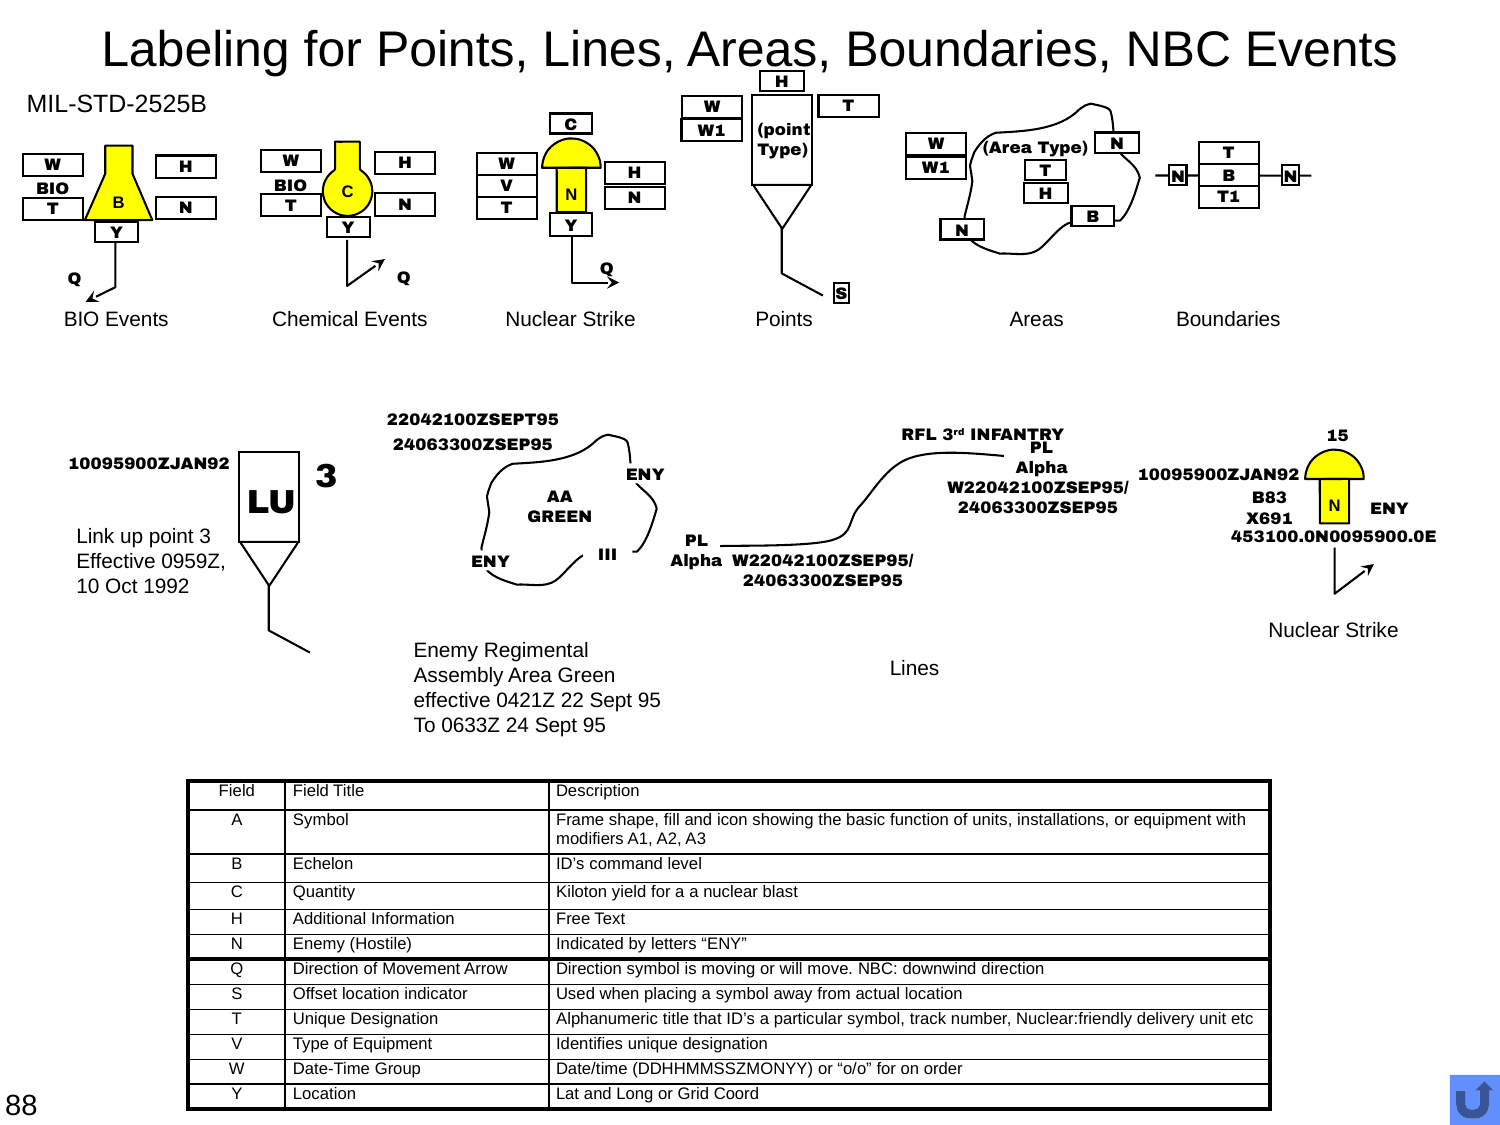

# Labeling for Points, Lines, Areas, Boundaries, NBC Events
H
MIL-STD-2525B

(point
Type)
T
W

N
W
(Area Type)
W1
T
H
B
N
C
W1

N

C
T
N
B
N

T1

B
W
H
W
W
H
H
BIO
V
BIO
N
N
T
T
N
T
Y
Y
Y

Q
Q
Q
S
Nuclear Strike
BIO Events
Chemical Events
Points
Areas
Boundaries
22042100ZSEPT95
RFL 3rd INFANTRY
15
24063300ZSEP95

PL
Alpha

N

10095900ZJAN92
3
ENY
10095900ZJAN92
W22042100ZSEP95/
24063300ZSEP95
LU
AA
GREEN
B83
ENY
X691
Link up point 3
Effective 0959Z,
10 Oct 1992
453100.0N0095900.0E
PL
Alpha
III

W22042100ZSEP95/
24063300ZSEP95
ENY

Nuclear Strike
Enemy Regimental
Assembly Area Green
effective 0421Z 22 Sept 95
To 0633Z 24 Sept 95
Lines
| Field | Field Title | Description |
| --- | --- | --- |
| A | Symbol | Frame shape, fill and icon showing the basic function of units, installations, or equipment with modifiers A1, A2, A3 |
| B | Echelon | ID’s command level |
| C | Quantity | Kiloton yield for a a nuclear blast |
| H | Additional Information | Free Text |
| N | Enemy (Hostile) | Indicated by letters “ENY” |
| Q | Direction of Movement Arrow | Direction symbol is moving or will move. NBC: downwind direction |
| S | Offset location indicator | Used when placing a symbol away from actual location |
| T | Unique Designation | Alphanumeric title that ID’s a particular symbol, track number, Nuclear:friendly delivery unit etc |
| V | Type of Equipment | Identifies unique designation |
| W | Date-Time Group | Date/time (DDHHMMSSZMONYY) or “o/o” for on order |
| Y | Location | Lat and Long or Grid Coord |
88